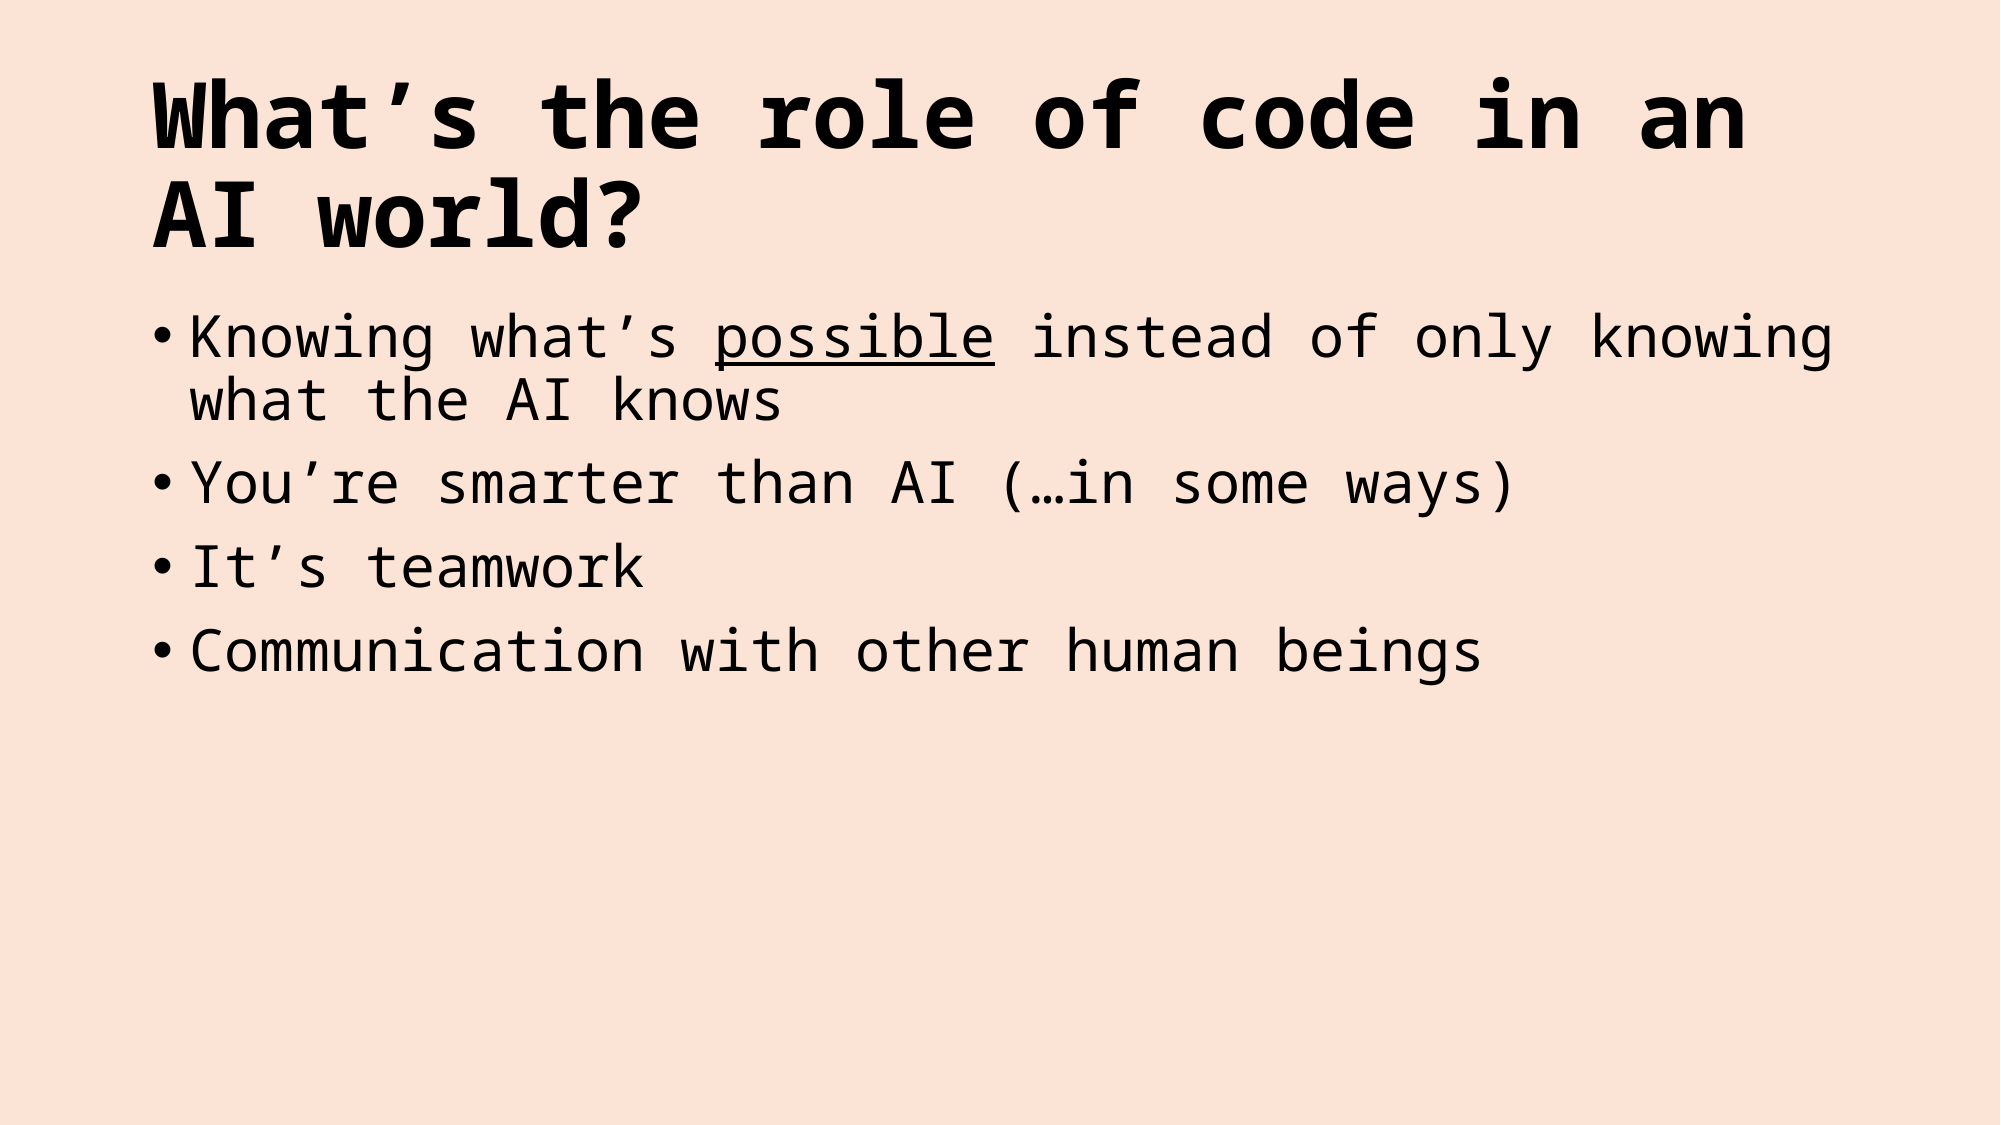

# What’s the role of code in an AI world?
Knowing what’s possible instead of only knowing what the AI knows
You’re smarter than AI (…in some ways)
It’s teamwork
Communication with other human beings